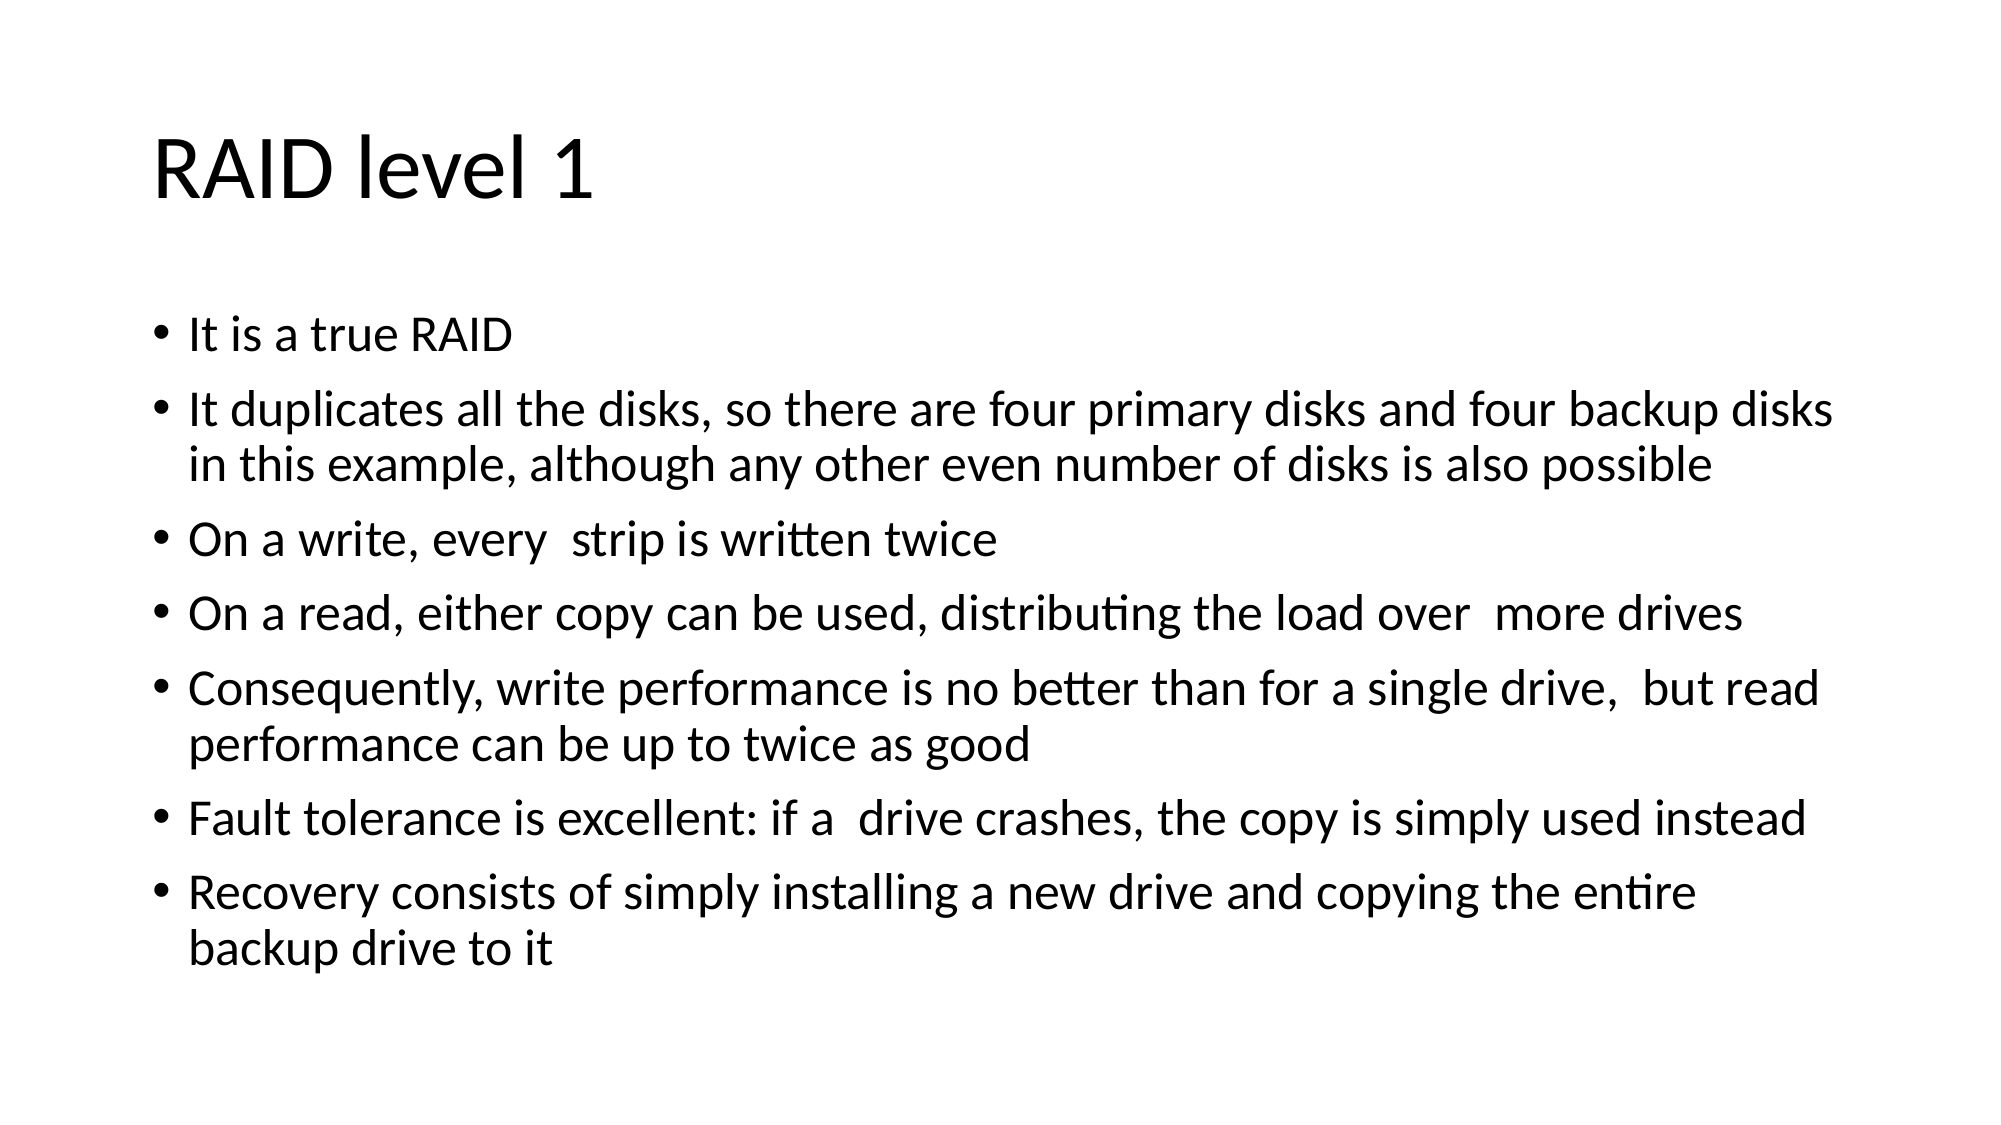

# RAID level 1
It is a true RAID
It duplicates all the disks, so there are four primary disks and four backup disks in this example, although any other even number of disks is also possible
On a write, every  strip is written twice
On a read, either copy can be used, distributing the load over  more drives
Consequently, write performance is no better than for a single drive,  but read performance can be up to twice as good
Fault tolerance is excellent: if a  drive crashes, the copy is simply used instead
Recovery consists of simply installing a new drive and copying the entire backup drive to it